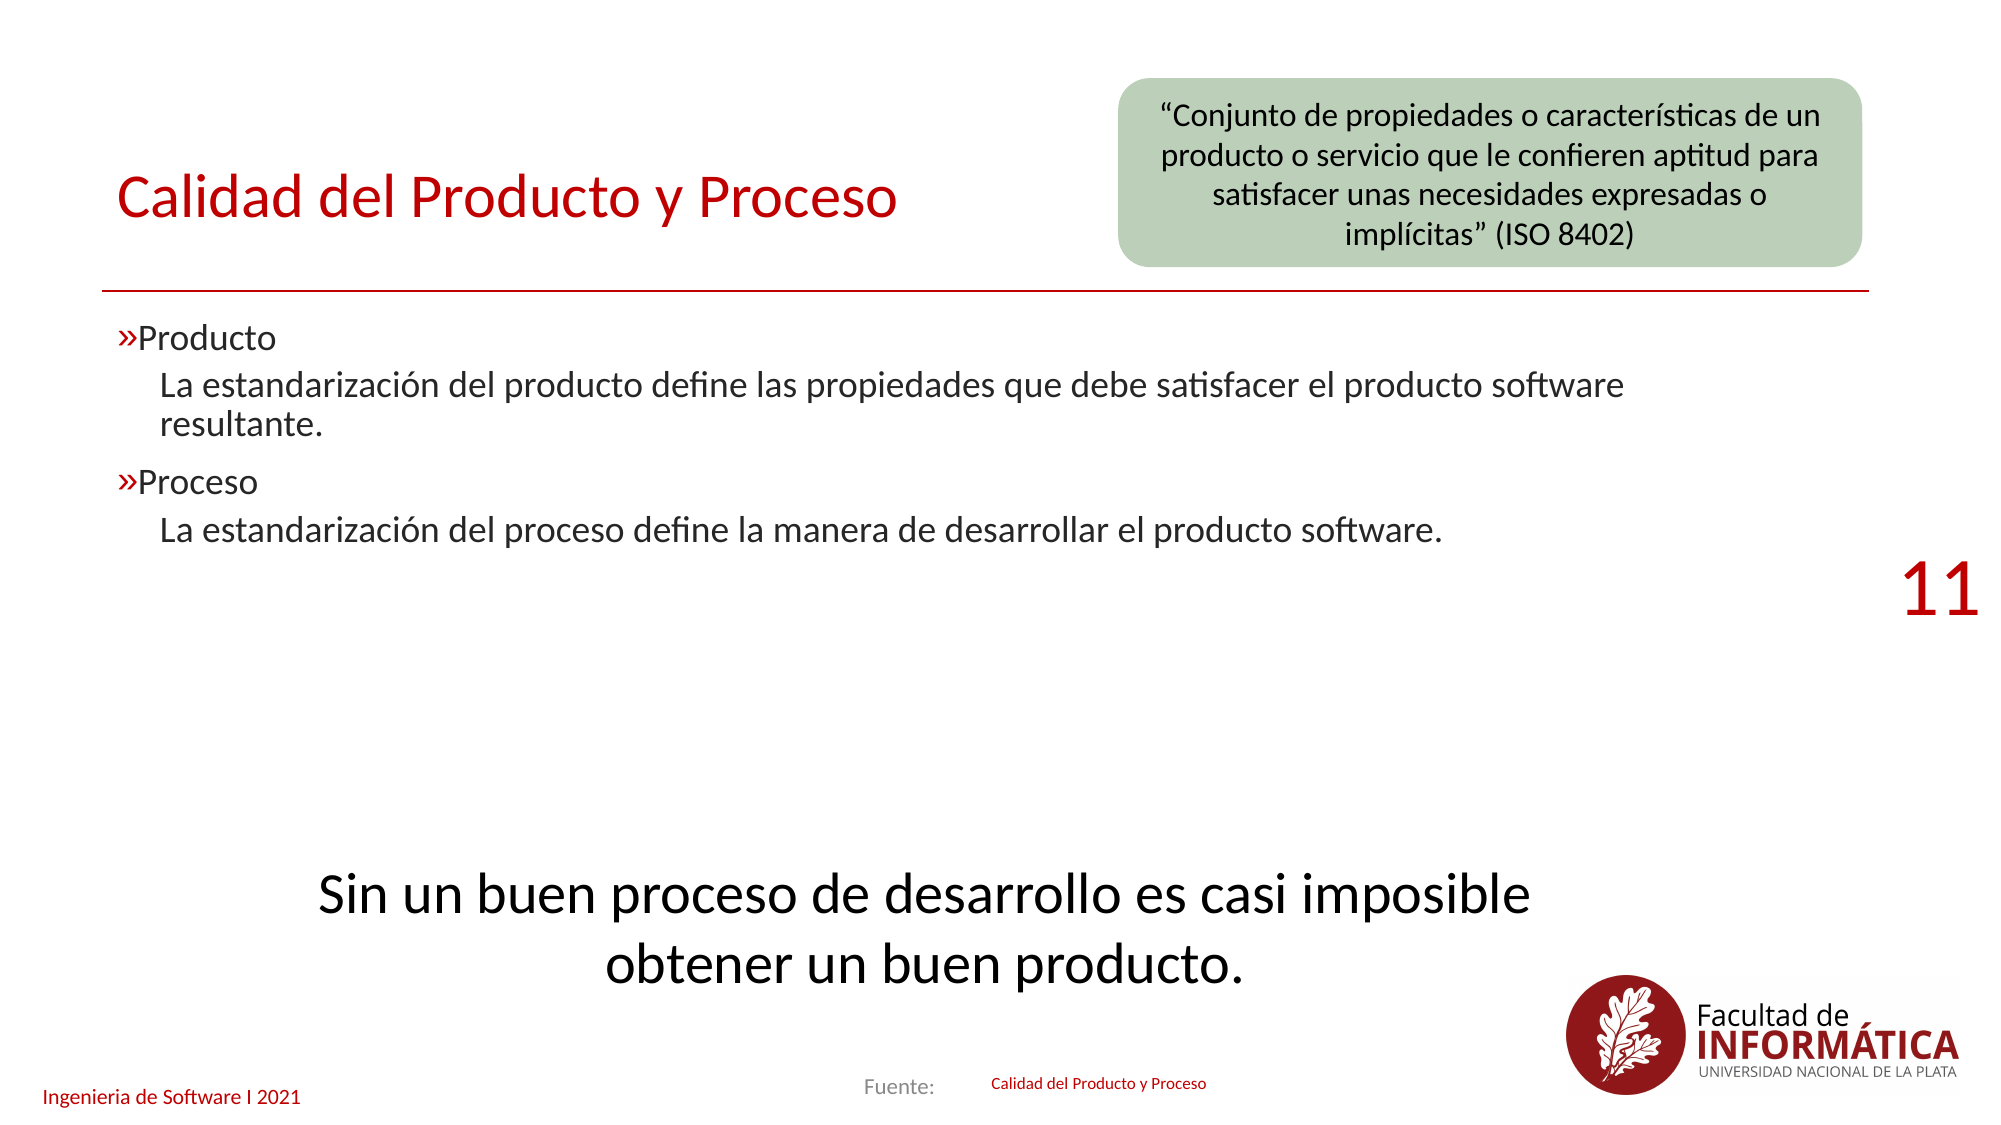

“Conjunto de propiedades o características de un producto o servicio que le confieren aptitud para satisfacer unas necesidades expresadas o implícitas” (ISO 8402)
# Calidad del Producto y Proceso
Producto
La estandarización del producto define las propiedades que debe satisfacer el producto software resultante.
Proceso
La estandarización del proceso define la manera de desarrollar el producto software.

11
Sin un buen proceso de desarrollo es casi imposible obtener un buen producto.

Calidad del Producto y Proceso
Ingenieria de Software I 2021